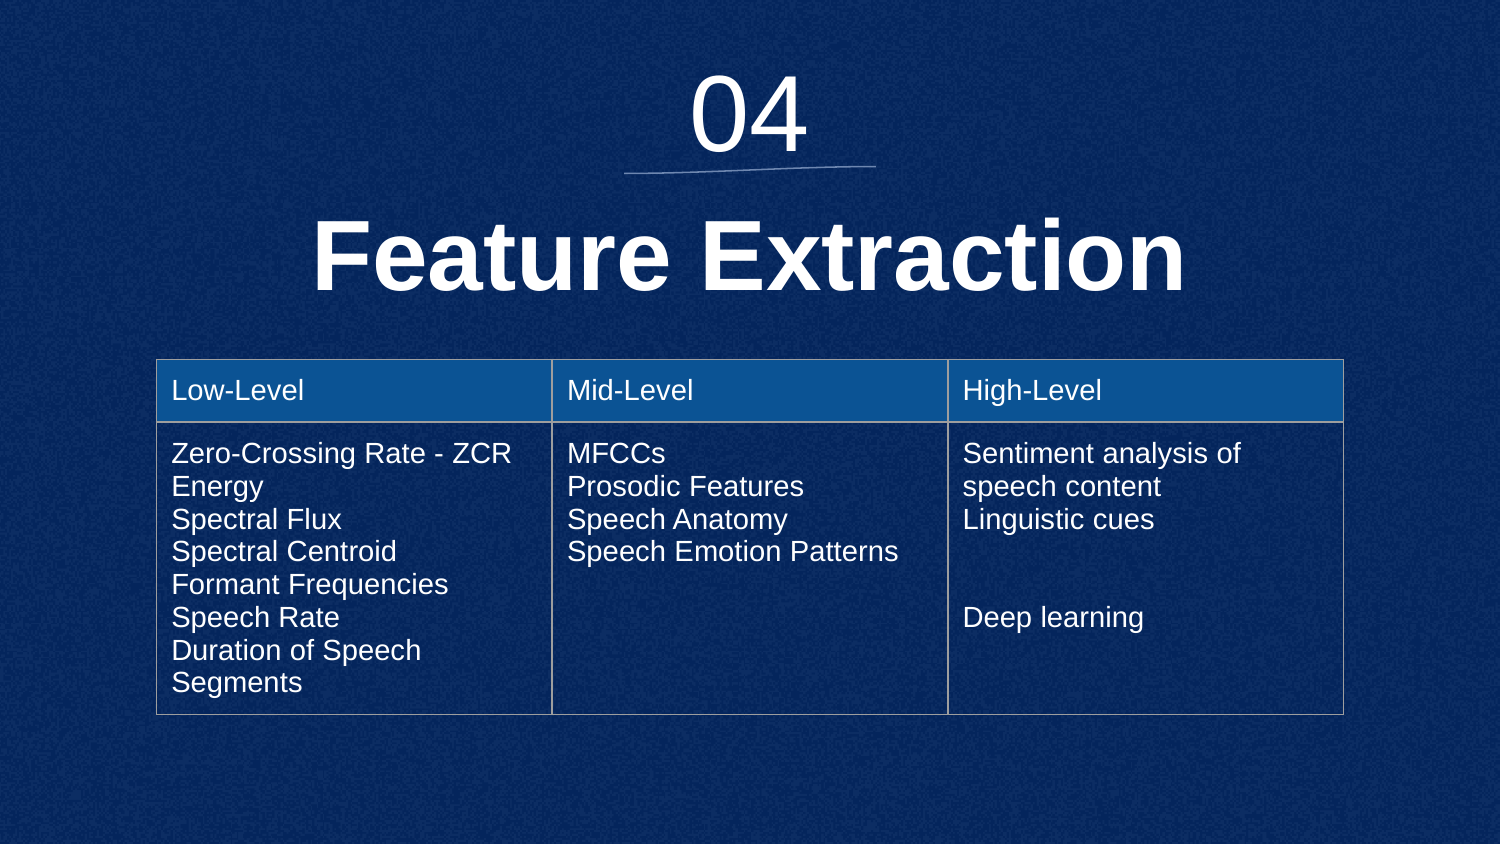

04
# Feature Extraction
| Low-Level | Mid-Level | High-Level |
| --- | --- | --- |
| Zero-Crossing Rate - ZCR Energy Spectral Flux Spectral Centroid Formant Frequencies Speech Rate Duration of Speech Segments | MFCCs Prosodic Features Speech Anatomy Speech Emotion Patterns | Sentiment analysis of speech content Linguistic cues Deep learning |